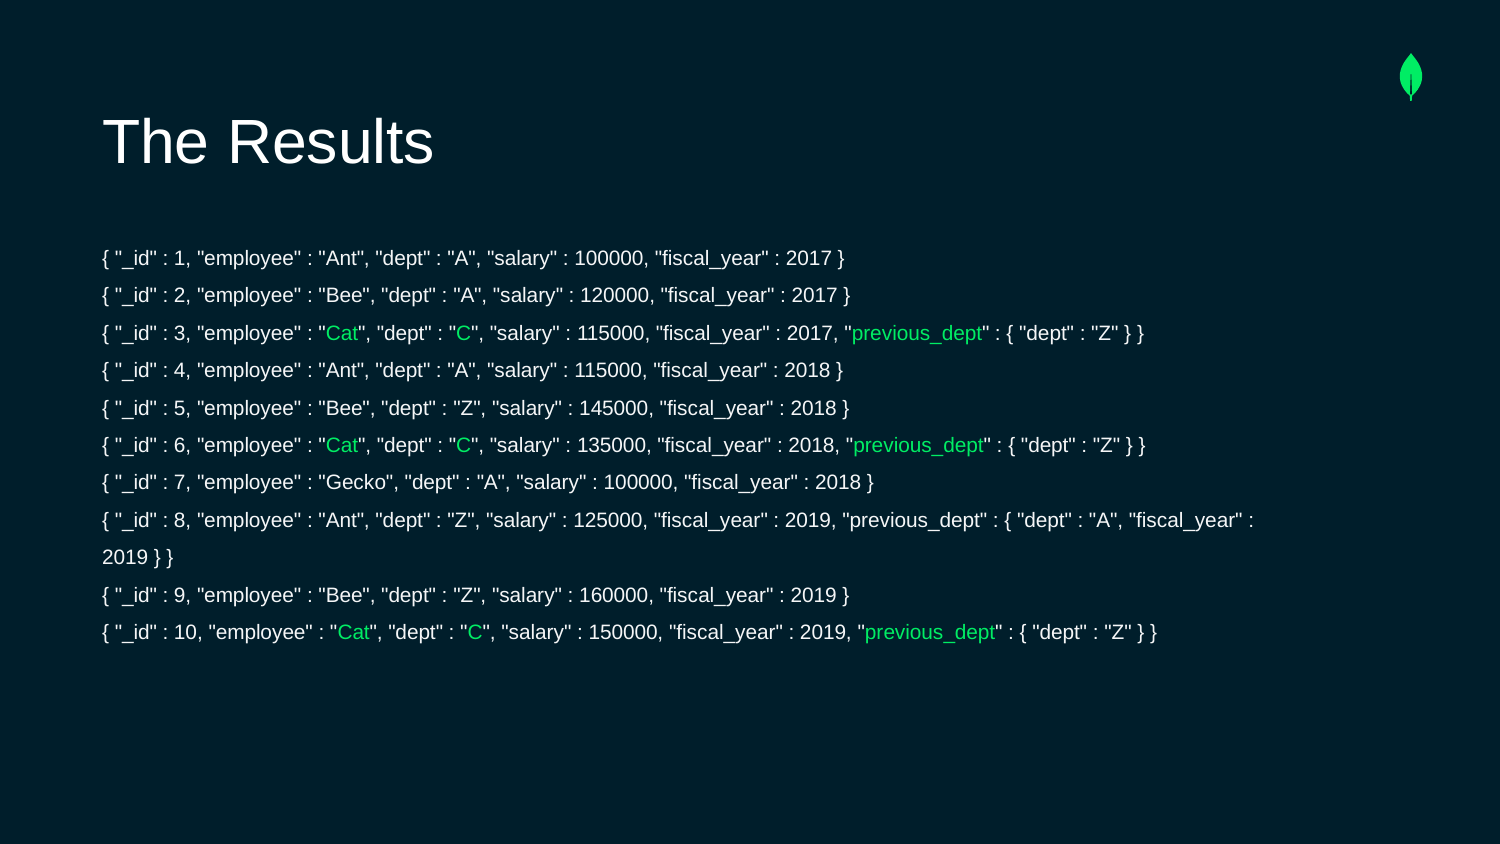

# The Results
{ "_id" : 1, "employee" : "Ant", "dept" : "A", "salary" : 100000, "fiscal_year" : 2017 }
{ "_id" : 2, "employee" : "Bee", "dept" : "A", "salary" : 120000, "fiscal_year" : 2017 }
{ "_id" : 3, "employee" : "Cat", "dept" : "C", "salary" : 115000, "fiscal_year" : 2017, "previous_dept" : { "dept" : "Z" } }
{ "_id" : 4, "employee" : "Ant", "dept" : "A", "salary" : 115000, "fiscal_year" : 2018 }
{ "_id" : 5, "employee" : "Bee", "dept" : "Z", "salary" : 145000, "fiscal_year" : 2018 }
{ "_id" : 6, "employee" : "Cat", "dept" : "C", "salary" : 135000, "fiscal_year" : 2018, "previous_dept" : { "dept" : "Z" } }
{ "_id" : 7, "employee" : "Gecko", "dept" : "A", "salary" : 100000, "fiscal_year" : 2018 }
{ "_id" : 8, "employee" : "Ant", "dept" : "Z", "salary" : 125000, "fiscal_year" : 2019, "previous_dept" : { "dept" : "A", "fiscal_year" : 2019 } }
{ "_id" : 9, "employee" : "Bee", "dept" : "Z", "salary" : 160000, "fiscal_year" : 2019 }
{ "_id" : 10, "employee" : "Cat", "dept" : "C", "salary" : 150000, "fiscal_year" : 2019, "previous_dept" : { "dept" : "Z" } }